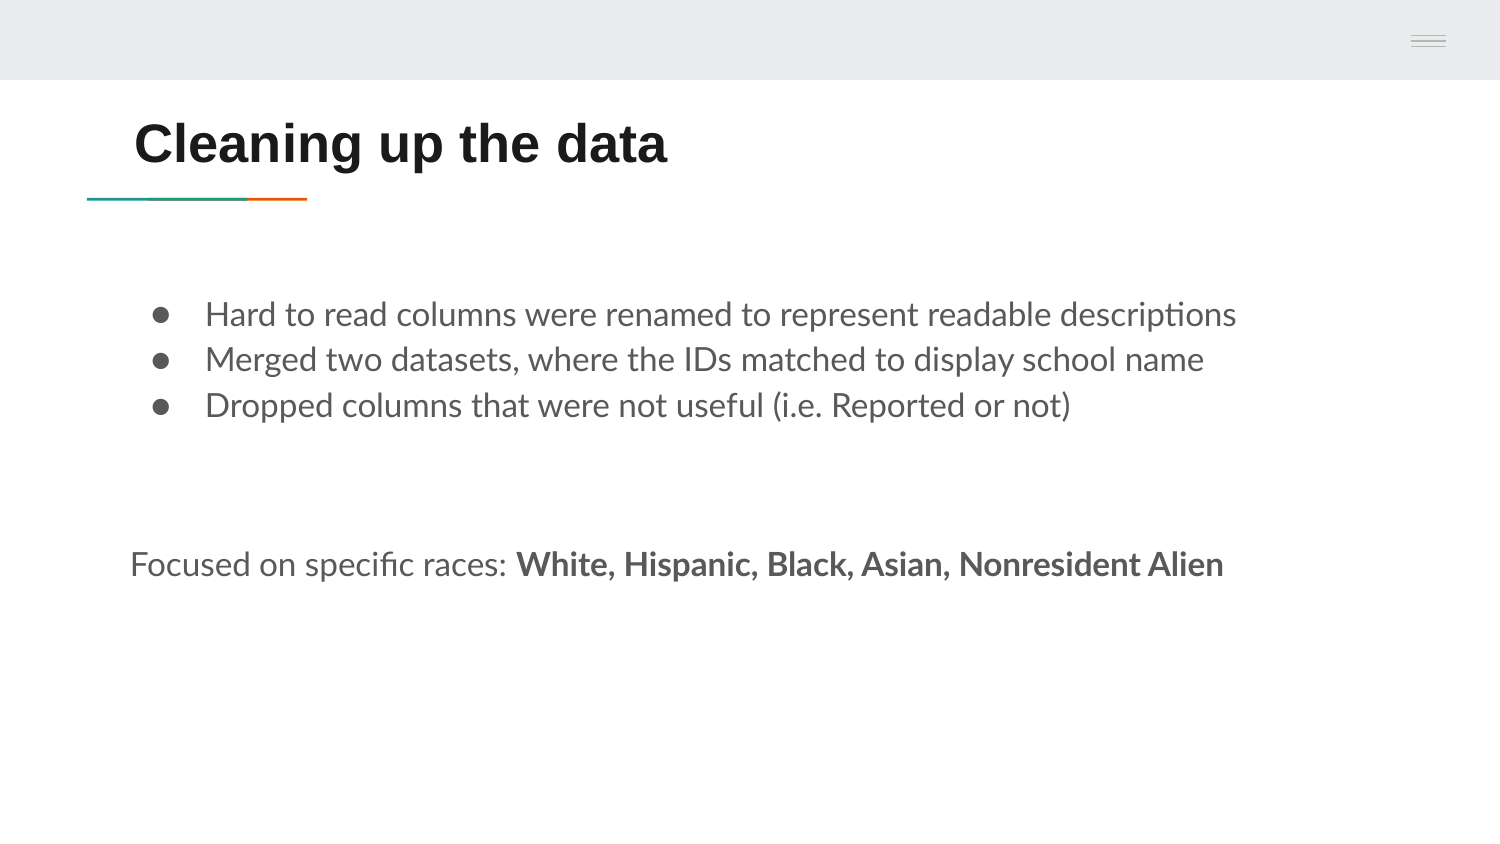

# Cleaning up the data
Hard to read columns were renamed to represent readable descriptions
Merged two datasets, where the IDs matched to display school name
Dropped columns that were not useful (i.e. Reported or not)

Focused on specific races: White, Hispanic, Black, Asian, Nonresident Alien